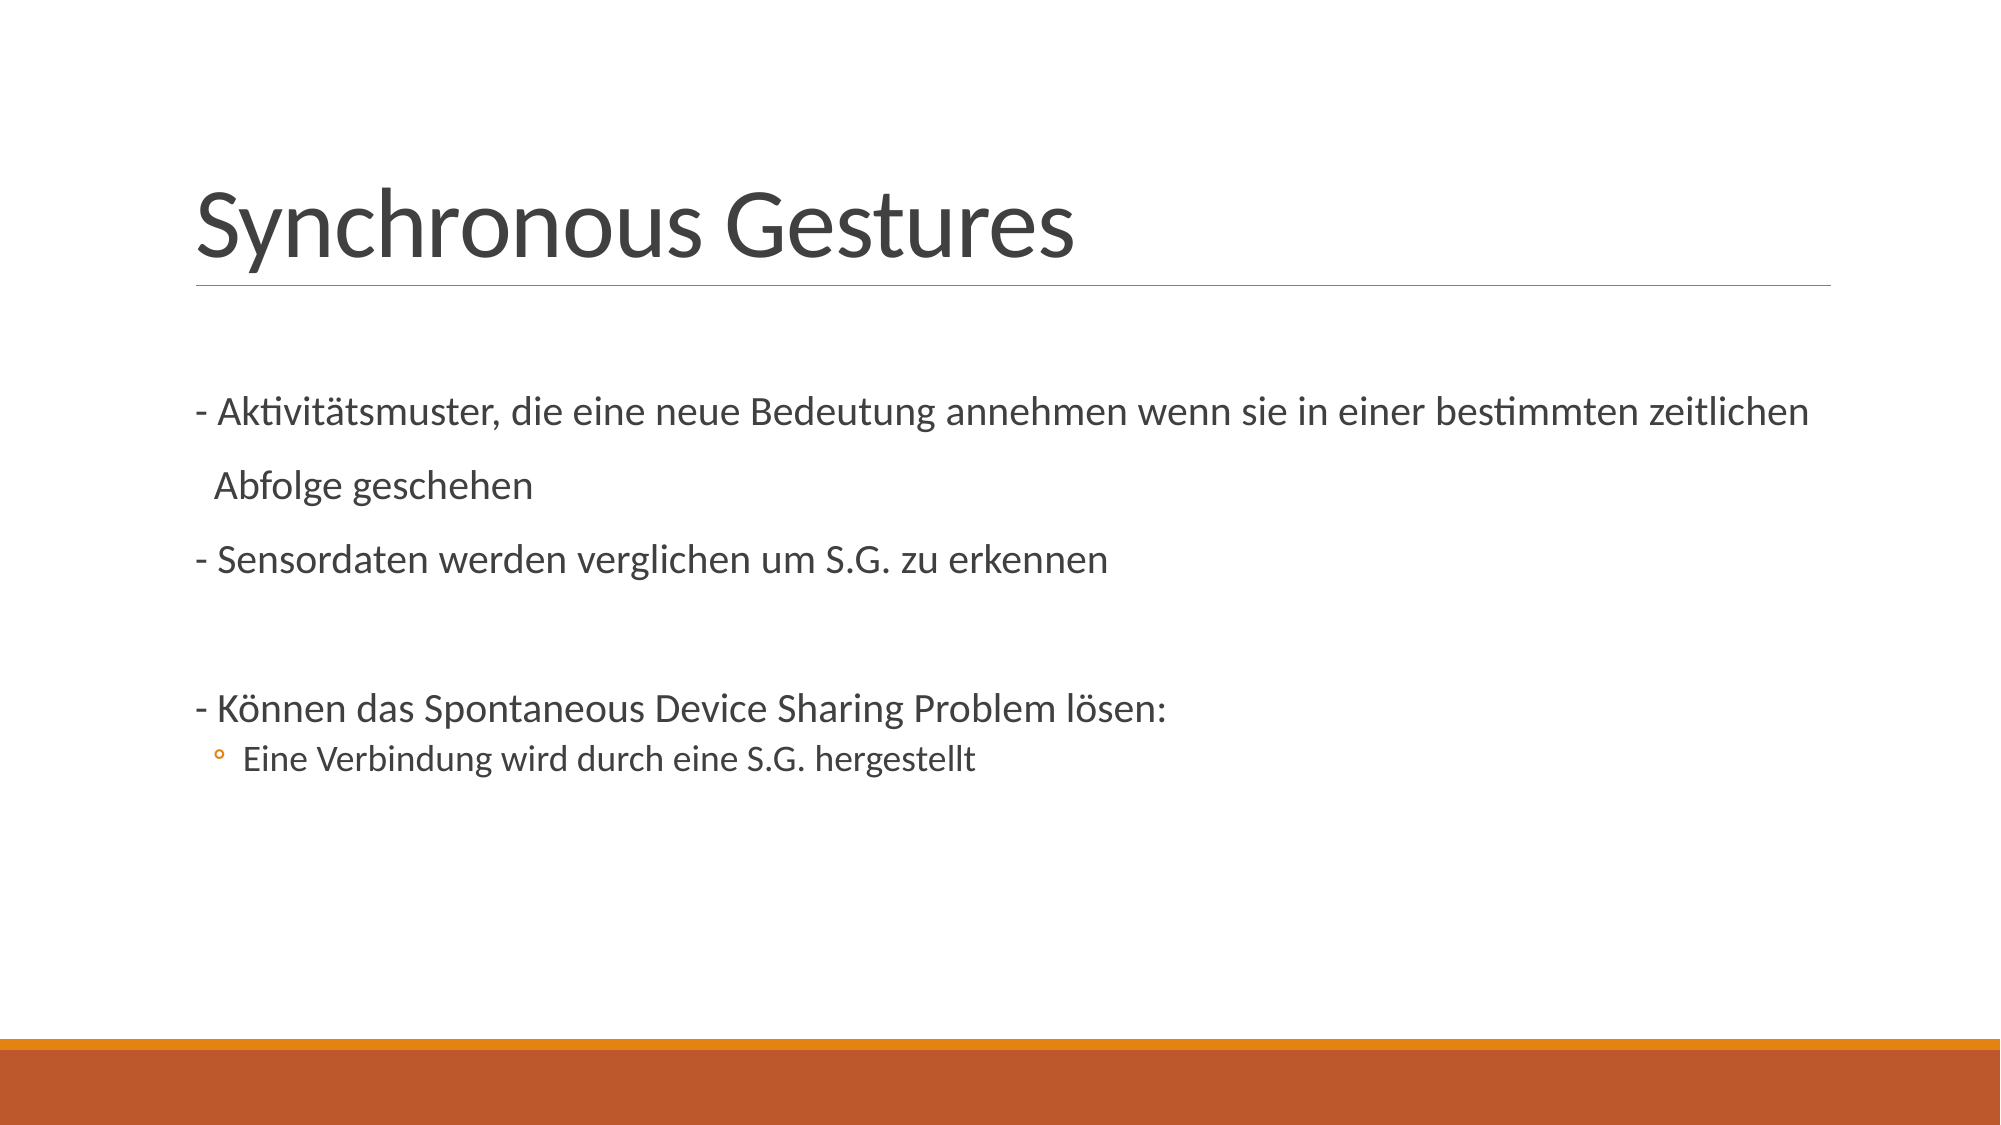

# Synchronous Gestures

- Aktivitätsmuster, die eine neue Bedeutung annehmen wenn sie in einer bestimmten zeitlichen
  Abfolge geschehen
- Sensordaten werden verglichen um S.G. zu erkennen

- Können das Spontaneous Device Sharing Problem lösen:
Eine Verbindung wird durch eine S.G. hergestellt